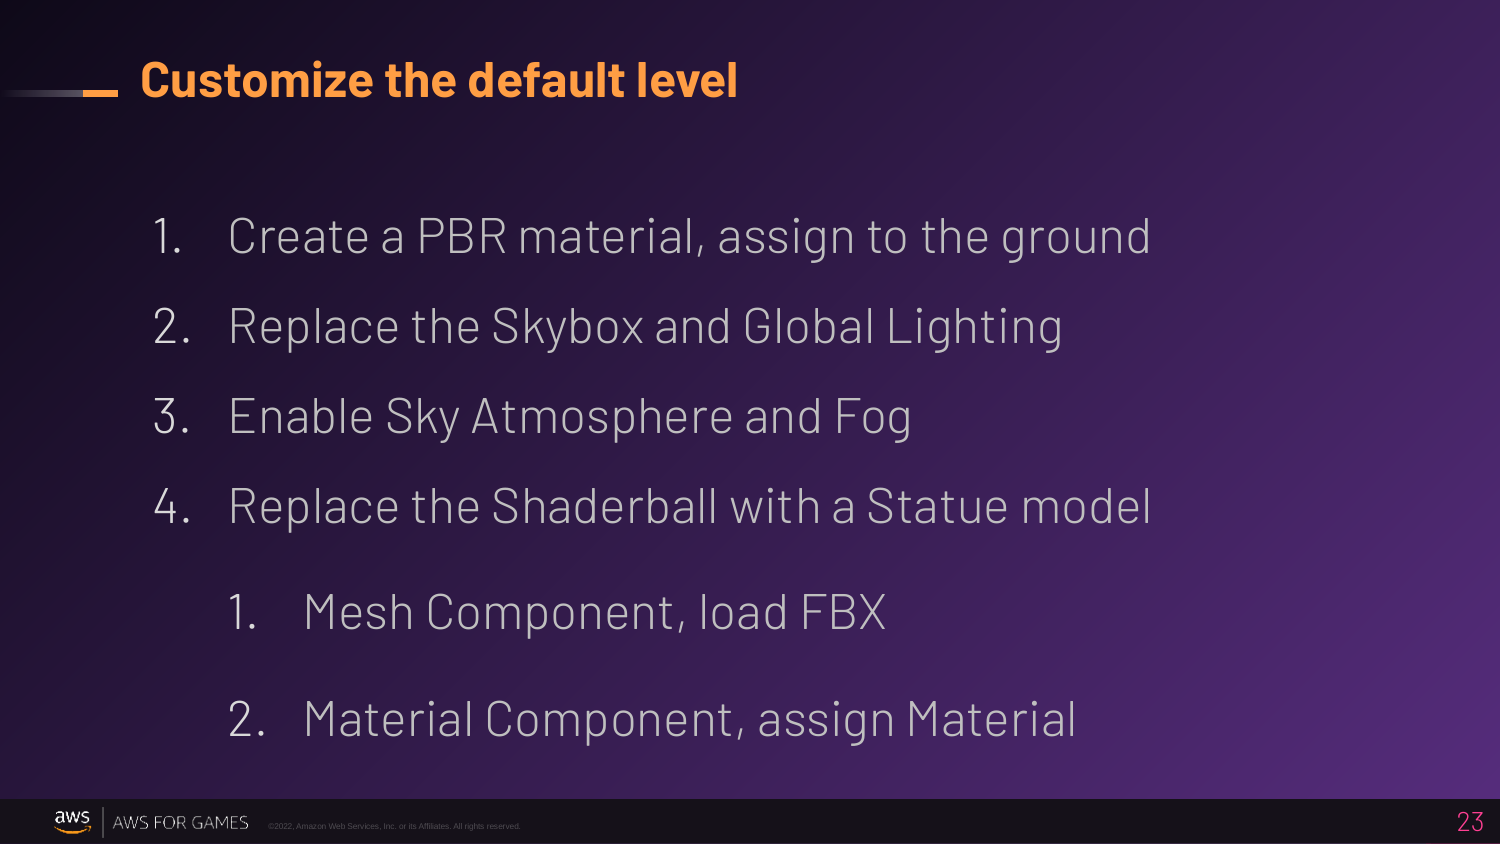

# Customize the default level
Create a PBR material, assign to the ground
Replace the Skybox and Global Lighting
Enable Sky Atmosphere and Fog
Replace the Shaderball with a Statue model
Mesh Component, load FBX
Material Component, assign Material
23